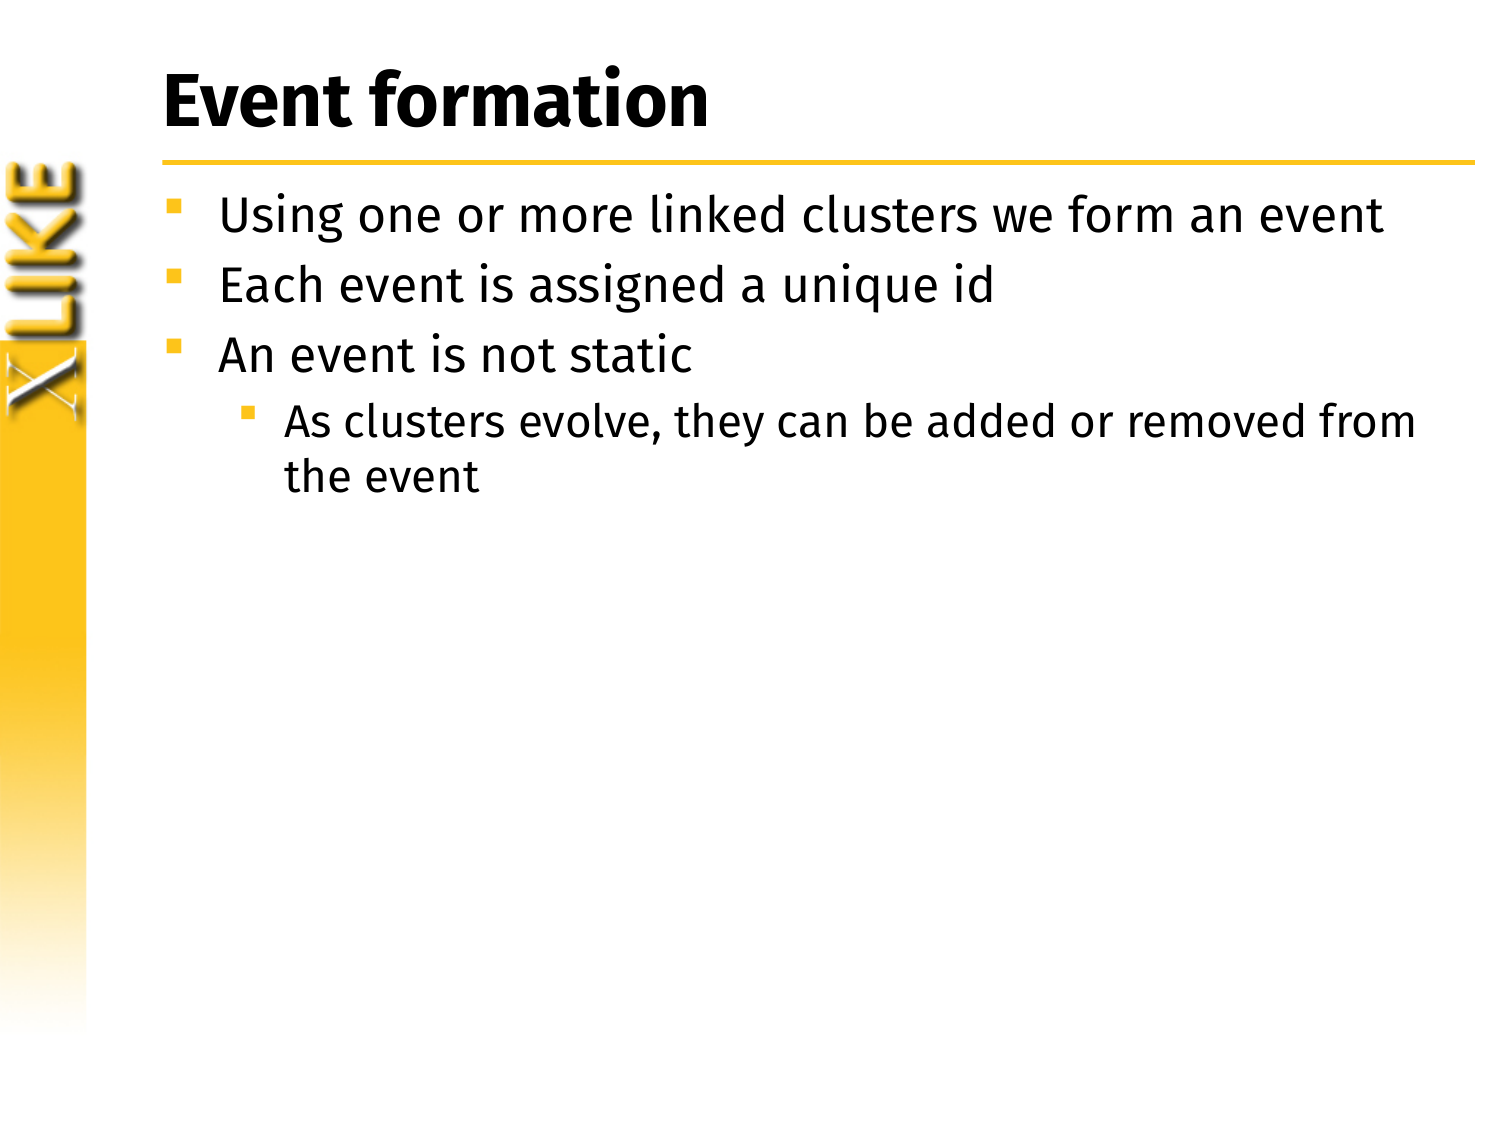

# Event formation
Using one or more linked clusters we form an event
Each event is assigned a unique id
An event is not static
As clusters evolve, they can be added or removed from the event